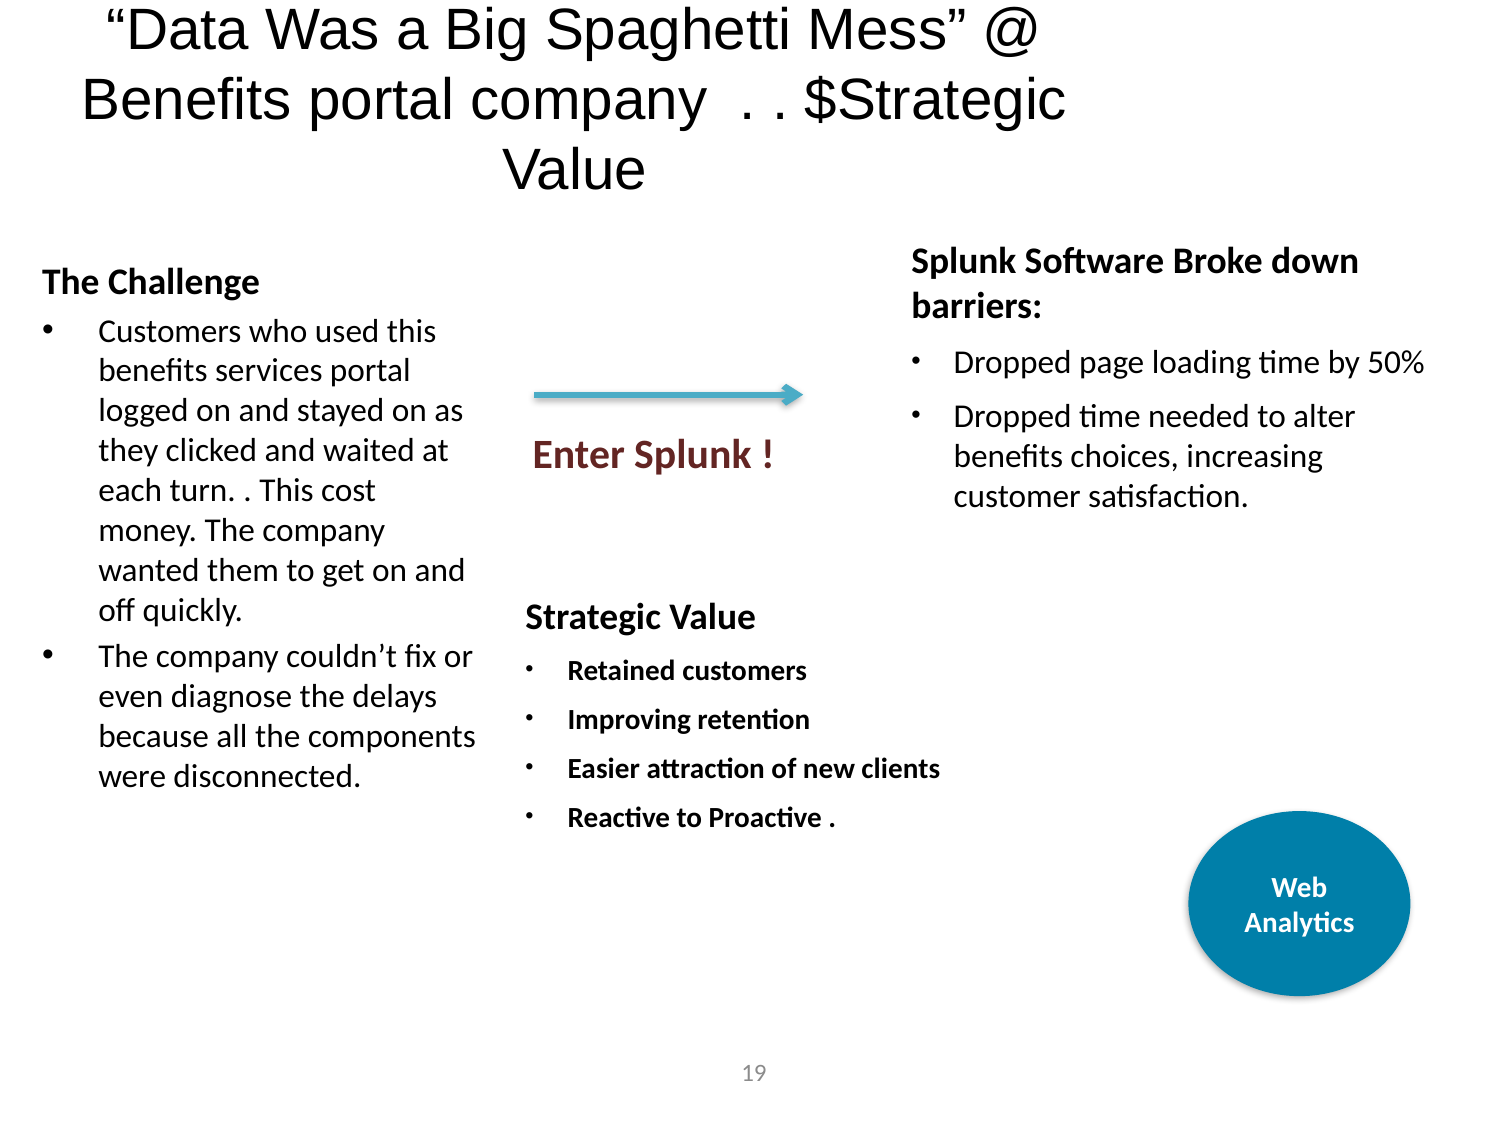

# “Data Was a Big Spaghetti Mess” @ Benefits portal company  . . $Strategic Value
Splunk Software Broke down barriers:
Dropped page loading time by 50%
Dropped time needed to alter benefits choices, increasing customer satisfaction.

The Challenge
Customers who used this benefits services portal logged on and stayed on as they clicked and waited at each turn. . This cost money. The company wanted them to get on and off quickly.
The company couldn’t fix or even diagnose the delays  because all the components were disconnected.

Enter Splunk !
Strategic Value
Retained customers
Improving retention
Easier attraction of new clients
Reactive to Proactive .
Web Analytics
19